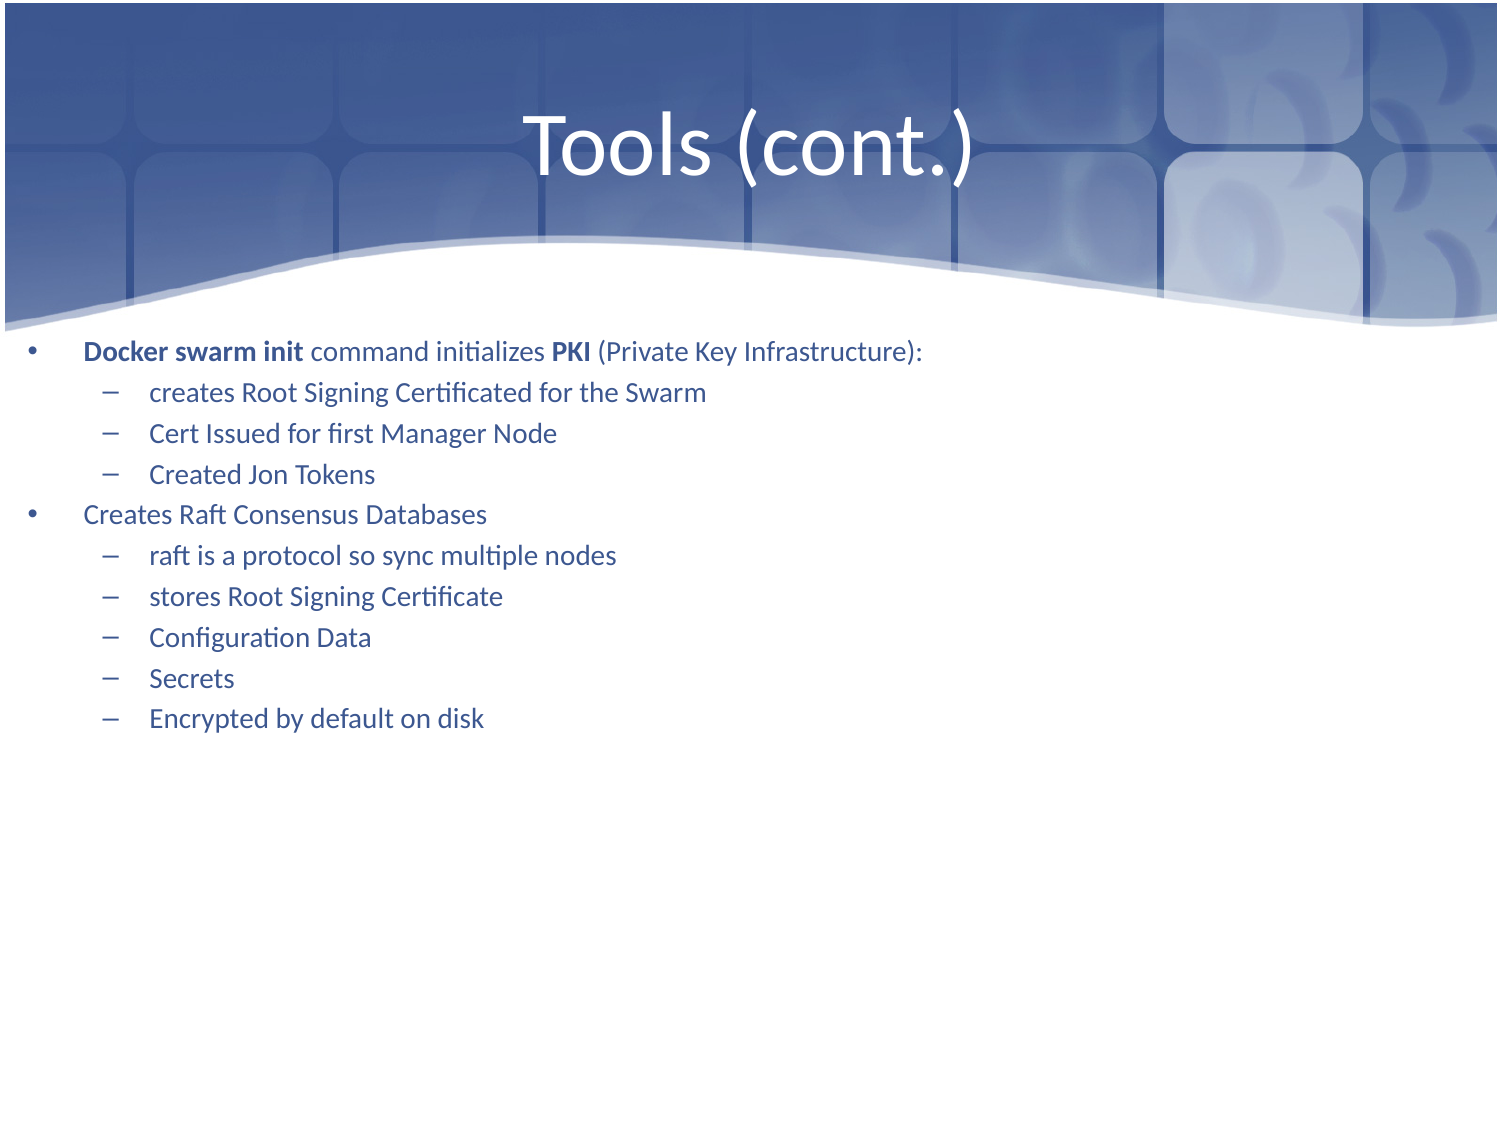

# Tools (cont.)
Docker swarm init command initializes PKI (Private Key Infrastructure):
creates Root Signing Certificated for the Swarm
Cert Issued for first Manager Node
Created Jon Tokens
Creates Raft Consensus Databases
raft is a protocol so sync multiple nodes
stores Root Signing Certificate
Configuration Data
Secrets
Encrypted by default on disk